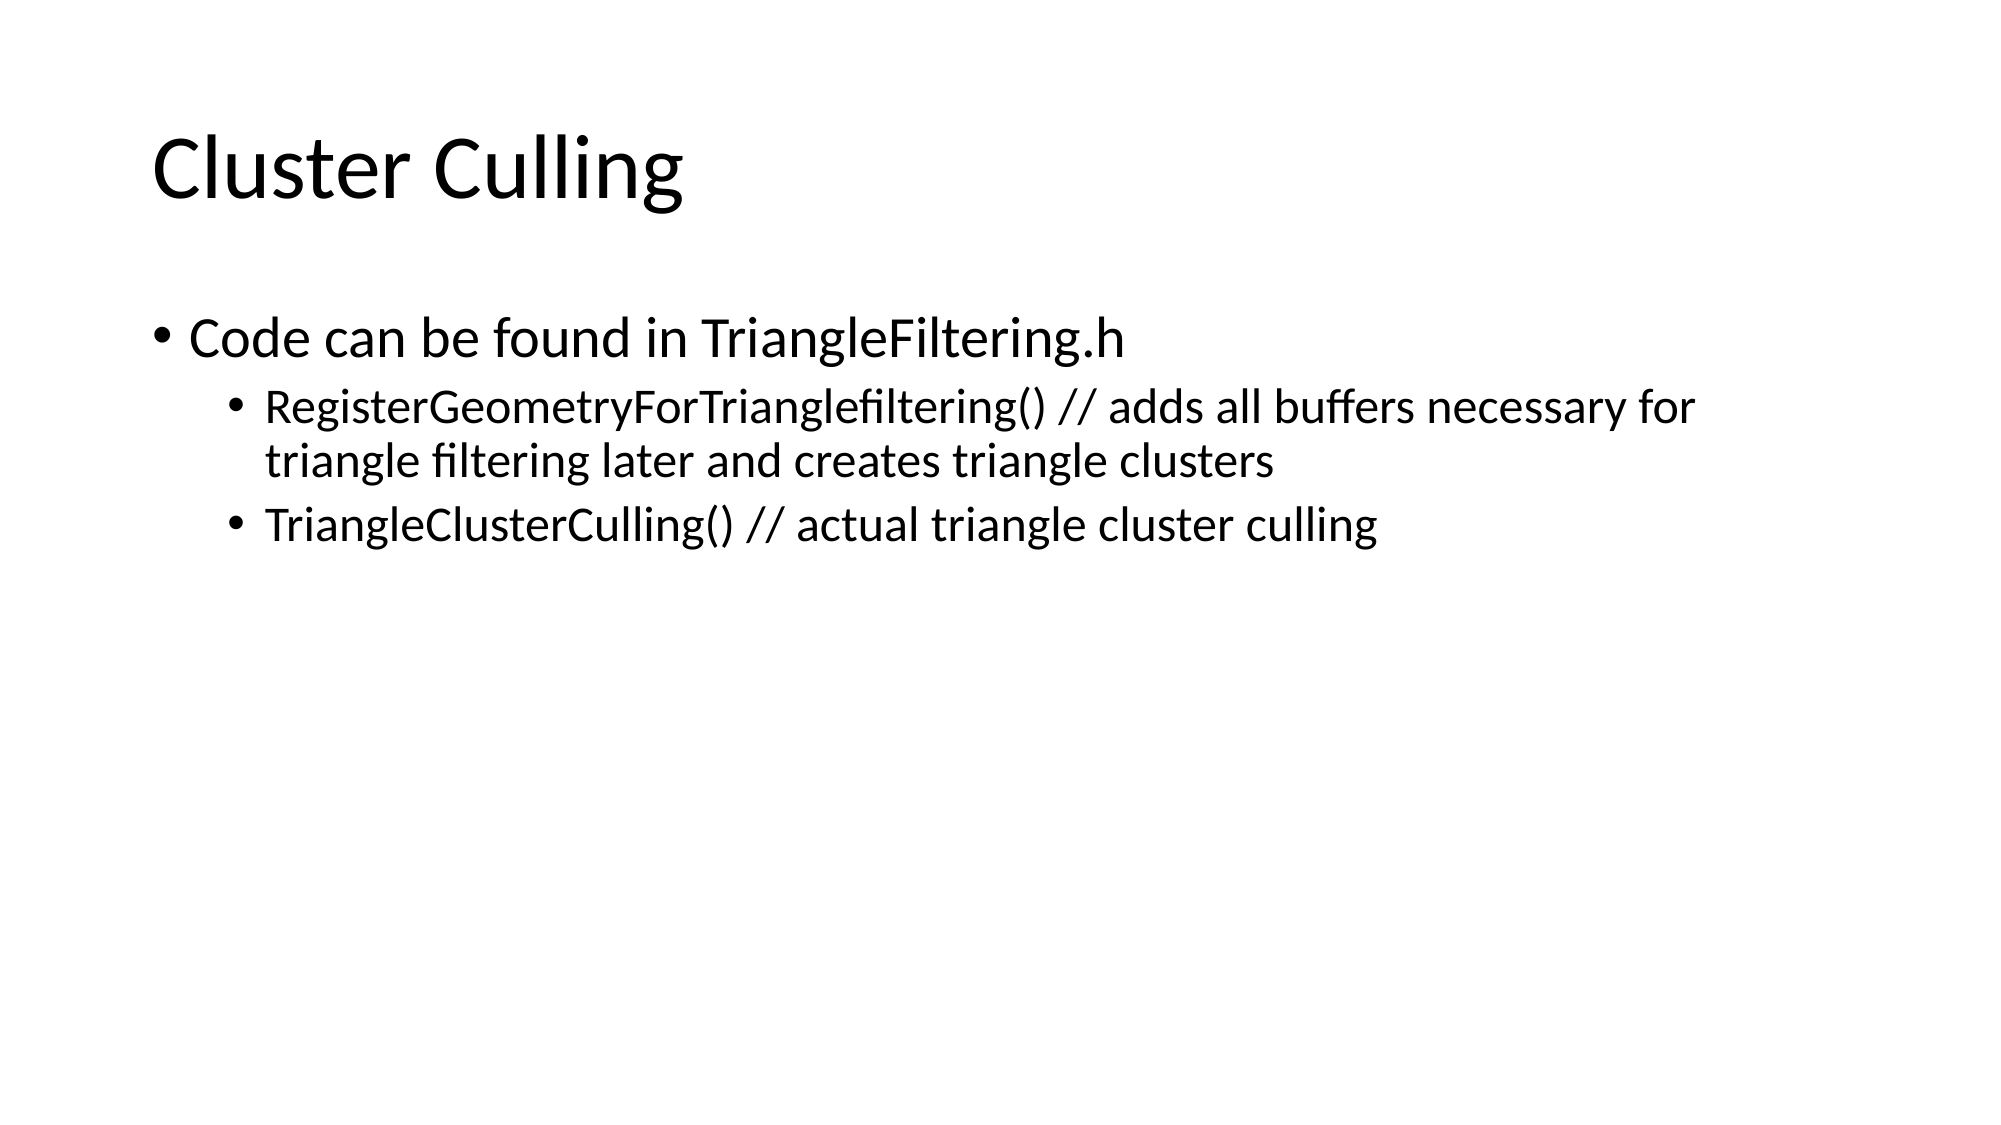

# Cluster Culling
Code can be found in TriangleFiltering.h
RegisterGeometryForTrianglefiltering() // adds all buffers necessary for triangle filtering later and creates triangle clusters
TriangleClusterCulling() // actual triangle cluster culling